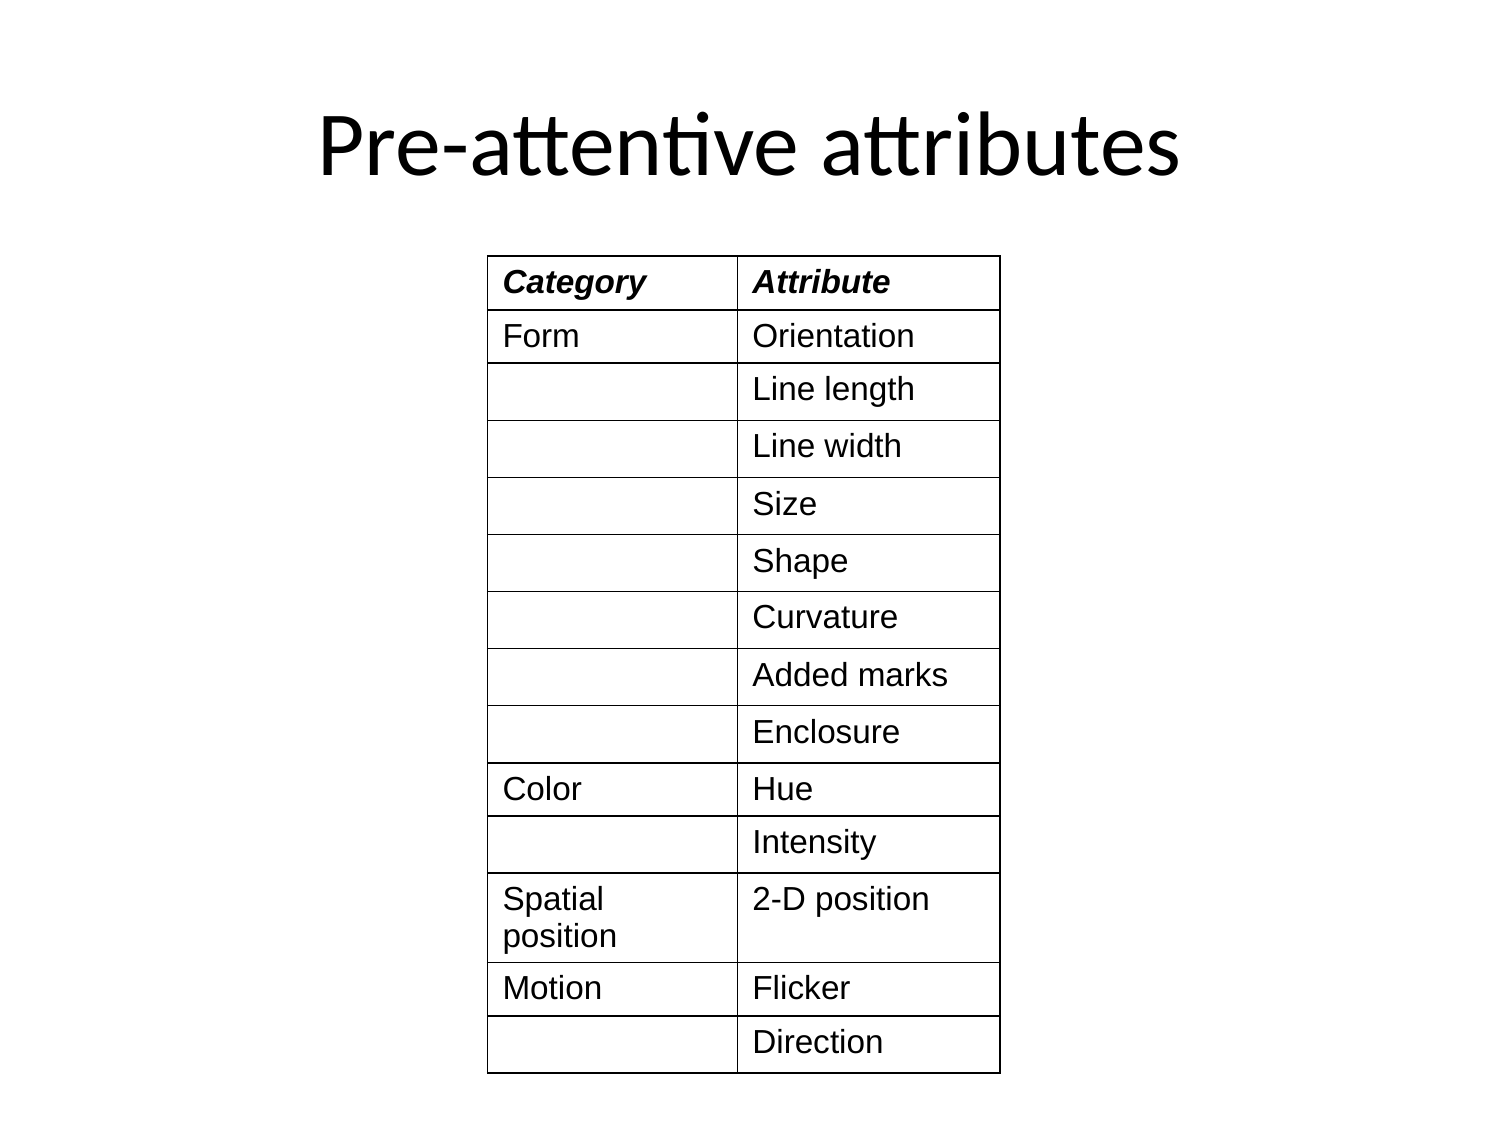

# Pre-attentive attributes
| Category | Attribute |
| --- | --- |
| Form | Orientation |
|  | Line length |
|  | Line width |
|  | Size |
|  | Shape |
|  | Curvature |
|  | Added marks |
|  | Enclosure |
| Color | Hue |
|  | Intensity |
| Spatial position | 2-D position |
| Motion | Flicker |
|  | Direction |